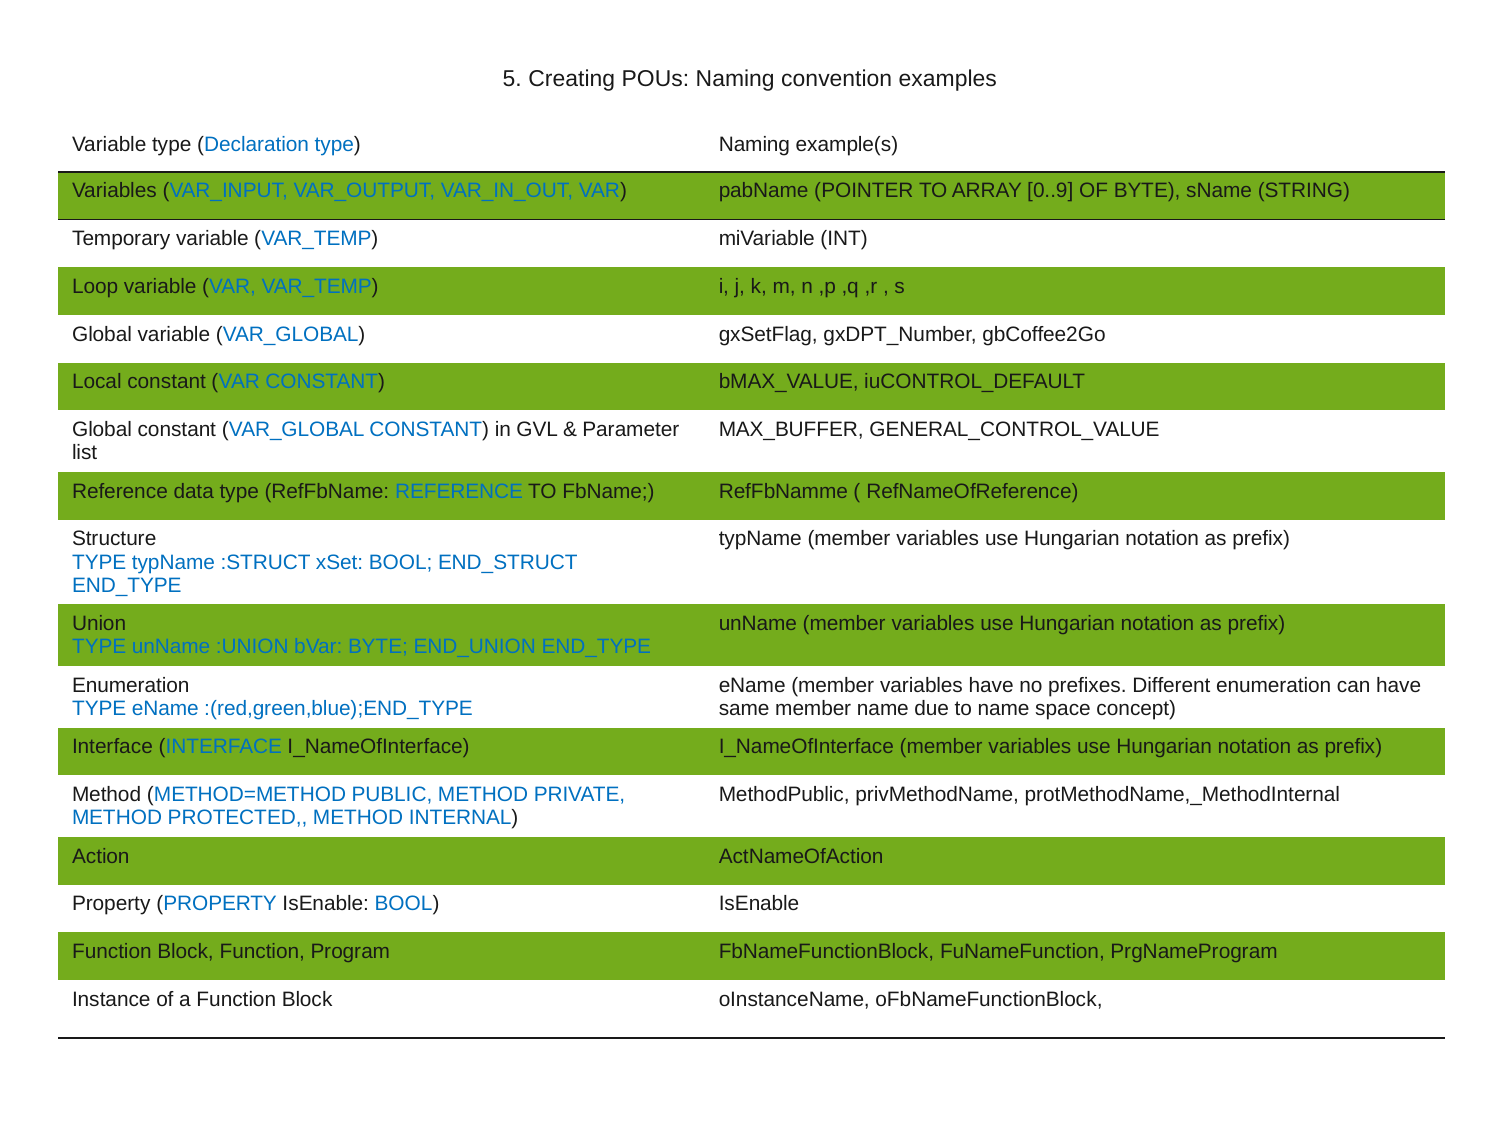

# 5. Creating POUs: Naming convention examples
| Variable type (Declaration type) | Naming example(s) |
| --- | --- |
| Variables (VAR\_INPUT, VAR\_OUTPUT, VAR\_IN\_OUT, VAR) | pabName (POINTER TO ARRAY [0..9] OF BYTE), sName (STRING) |
| Temporary variable (VAR\_TEMP) | miVariable (INT) |
| Loop variable (VAR, VAR\_TEMP) | i, j, k, m, n ,p ,q ,r , s |
| Global variable (VAR\_GLOBAL) | gxSetFlag, gxDPT\_Number, gbCoffee2Go |
| Local constant (VAR CONSTANT) | bMAX\_VALUE, iuCONTROL\_DEFAULT |
| Global constant (VAR\_GLOBAL CONSTANT) in GVL & Parameter list | MAX\_BUFFER, GENERAL\_CONTROL\_VALUE |
| Reference data type (RefFbName: REFERENCE TO FbName;) | RefFbNamme ( RefNameOfReference) |
| Structure TYPE typName :STRUCT xSet: BOOL; END\_STRUCT END\_TYPE | typName (member variables use Hungarian notation as prefix) |
| Union TYPE unName :UNION bVar: BYTE; END\_UNION END\_TYPE | unName (member variables use Hungarian notation as prefix) |
| Enumeration TYPE eName :(red,green,blue);END\_TYPE | eName (member variables have no prefixes. Different enumeration can have same member name due to name space concept) |
| Interface (INTERFACE I\_NameOfInterface) | I\_NameOfInterface (member variables use Hungarian notation as prefix) |
| Method (METHOD=METHOD PUBLIC, METHOD PRIVATE, METHOD PROTECTED,, METHOD INTERNAL) | MethodPublic, privMethodName, protMethodName,\_MethodInternal |
| Action | ActNameOfAction |
| Property (PROPERTY IsEnable: BOOL) | IsEnable |
| Function Block, Function, Program | FbNameFunctionBlock, FuNameFunction, PrgNameProgram |
| Instance of a Function Block | oInstanceName, oFbNameFunctionBlock, |